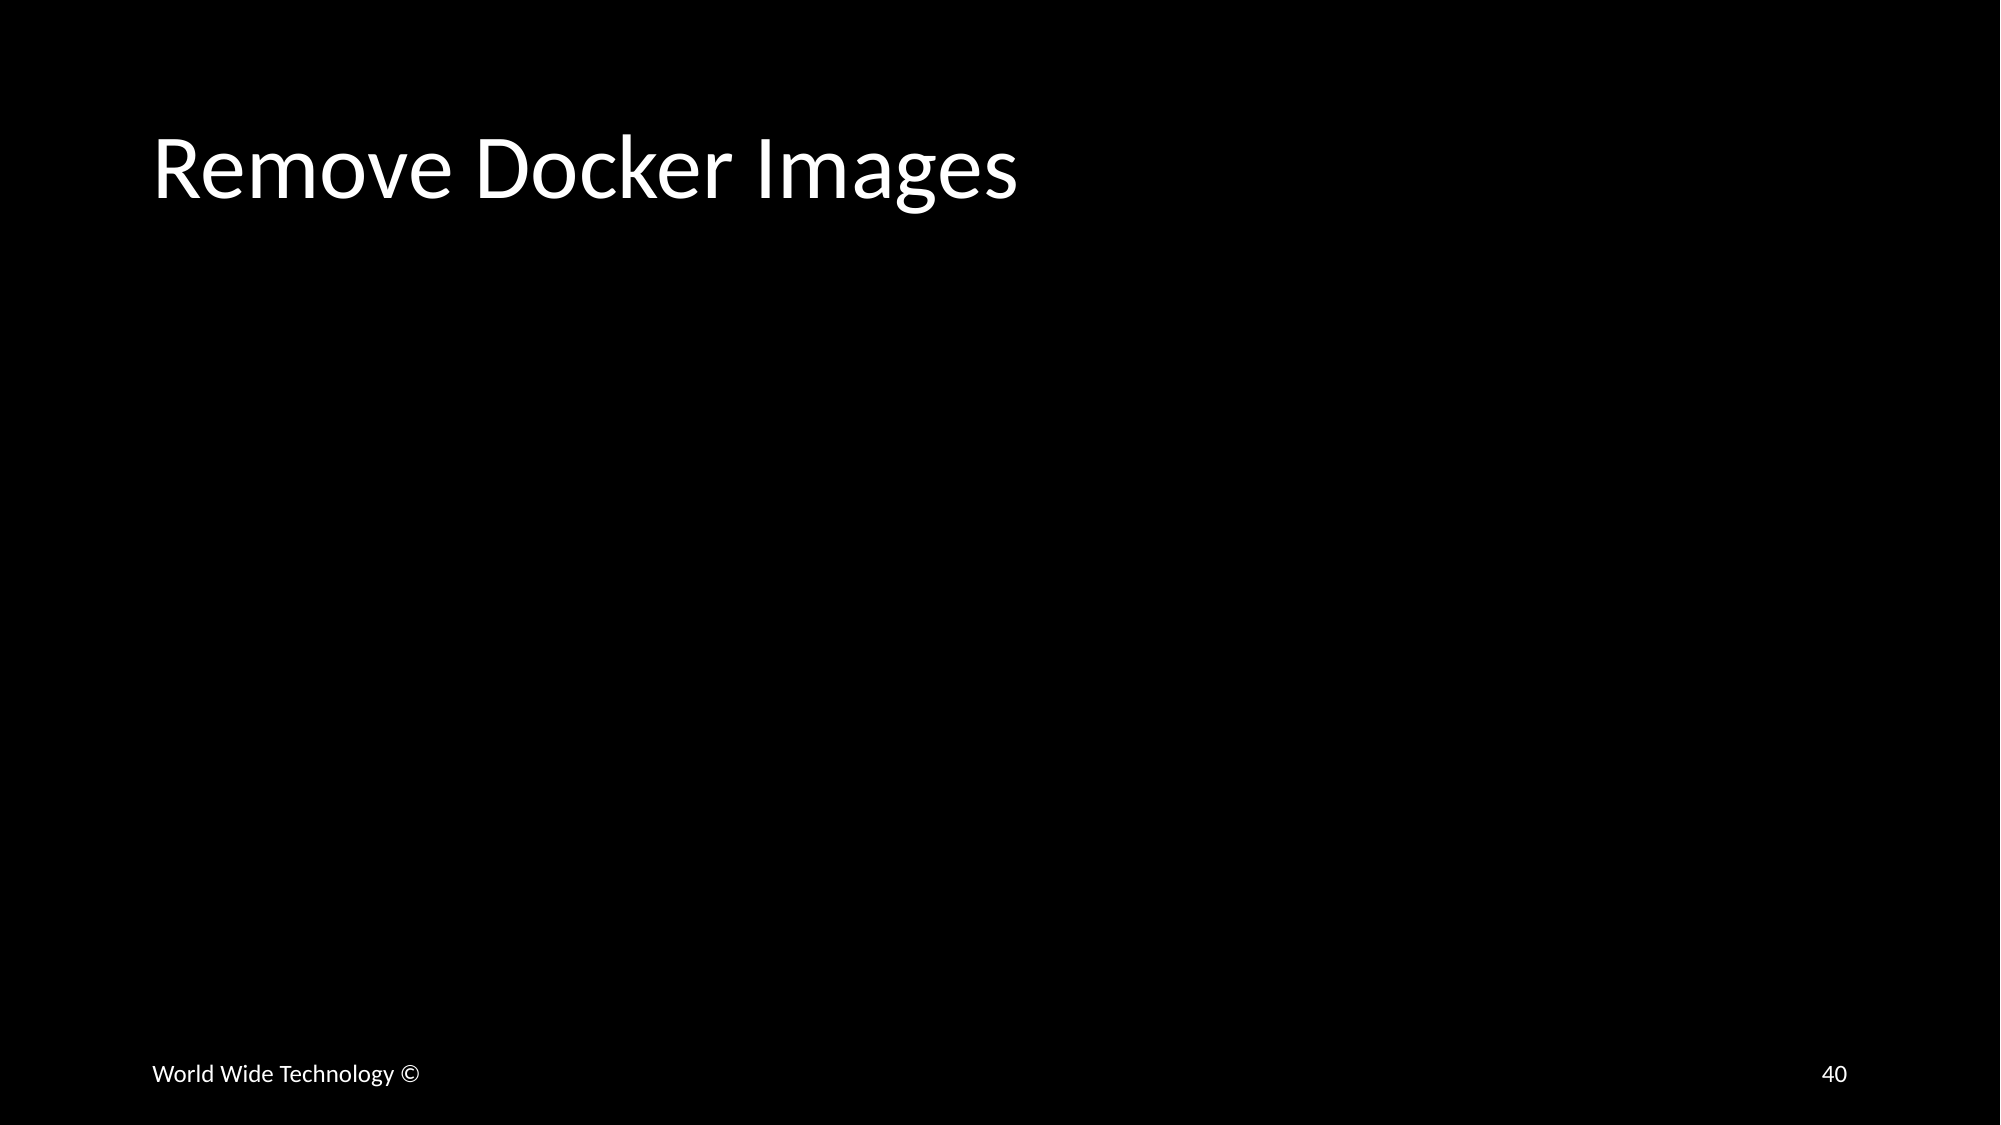

# Remove Docker Images

World Wide Technology ©
40